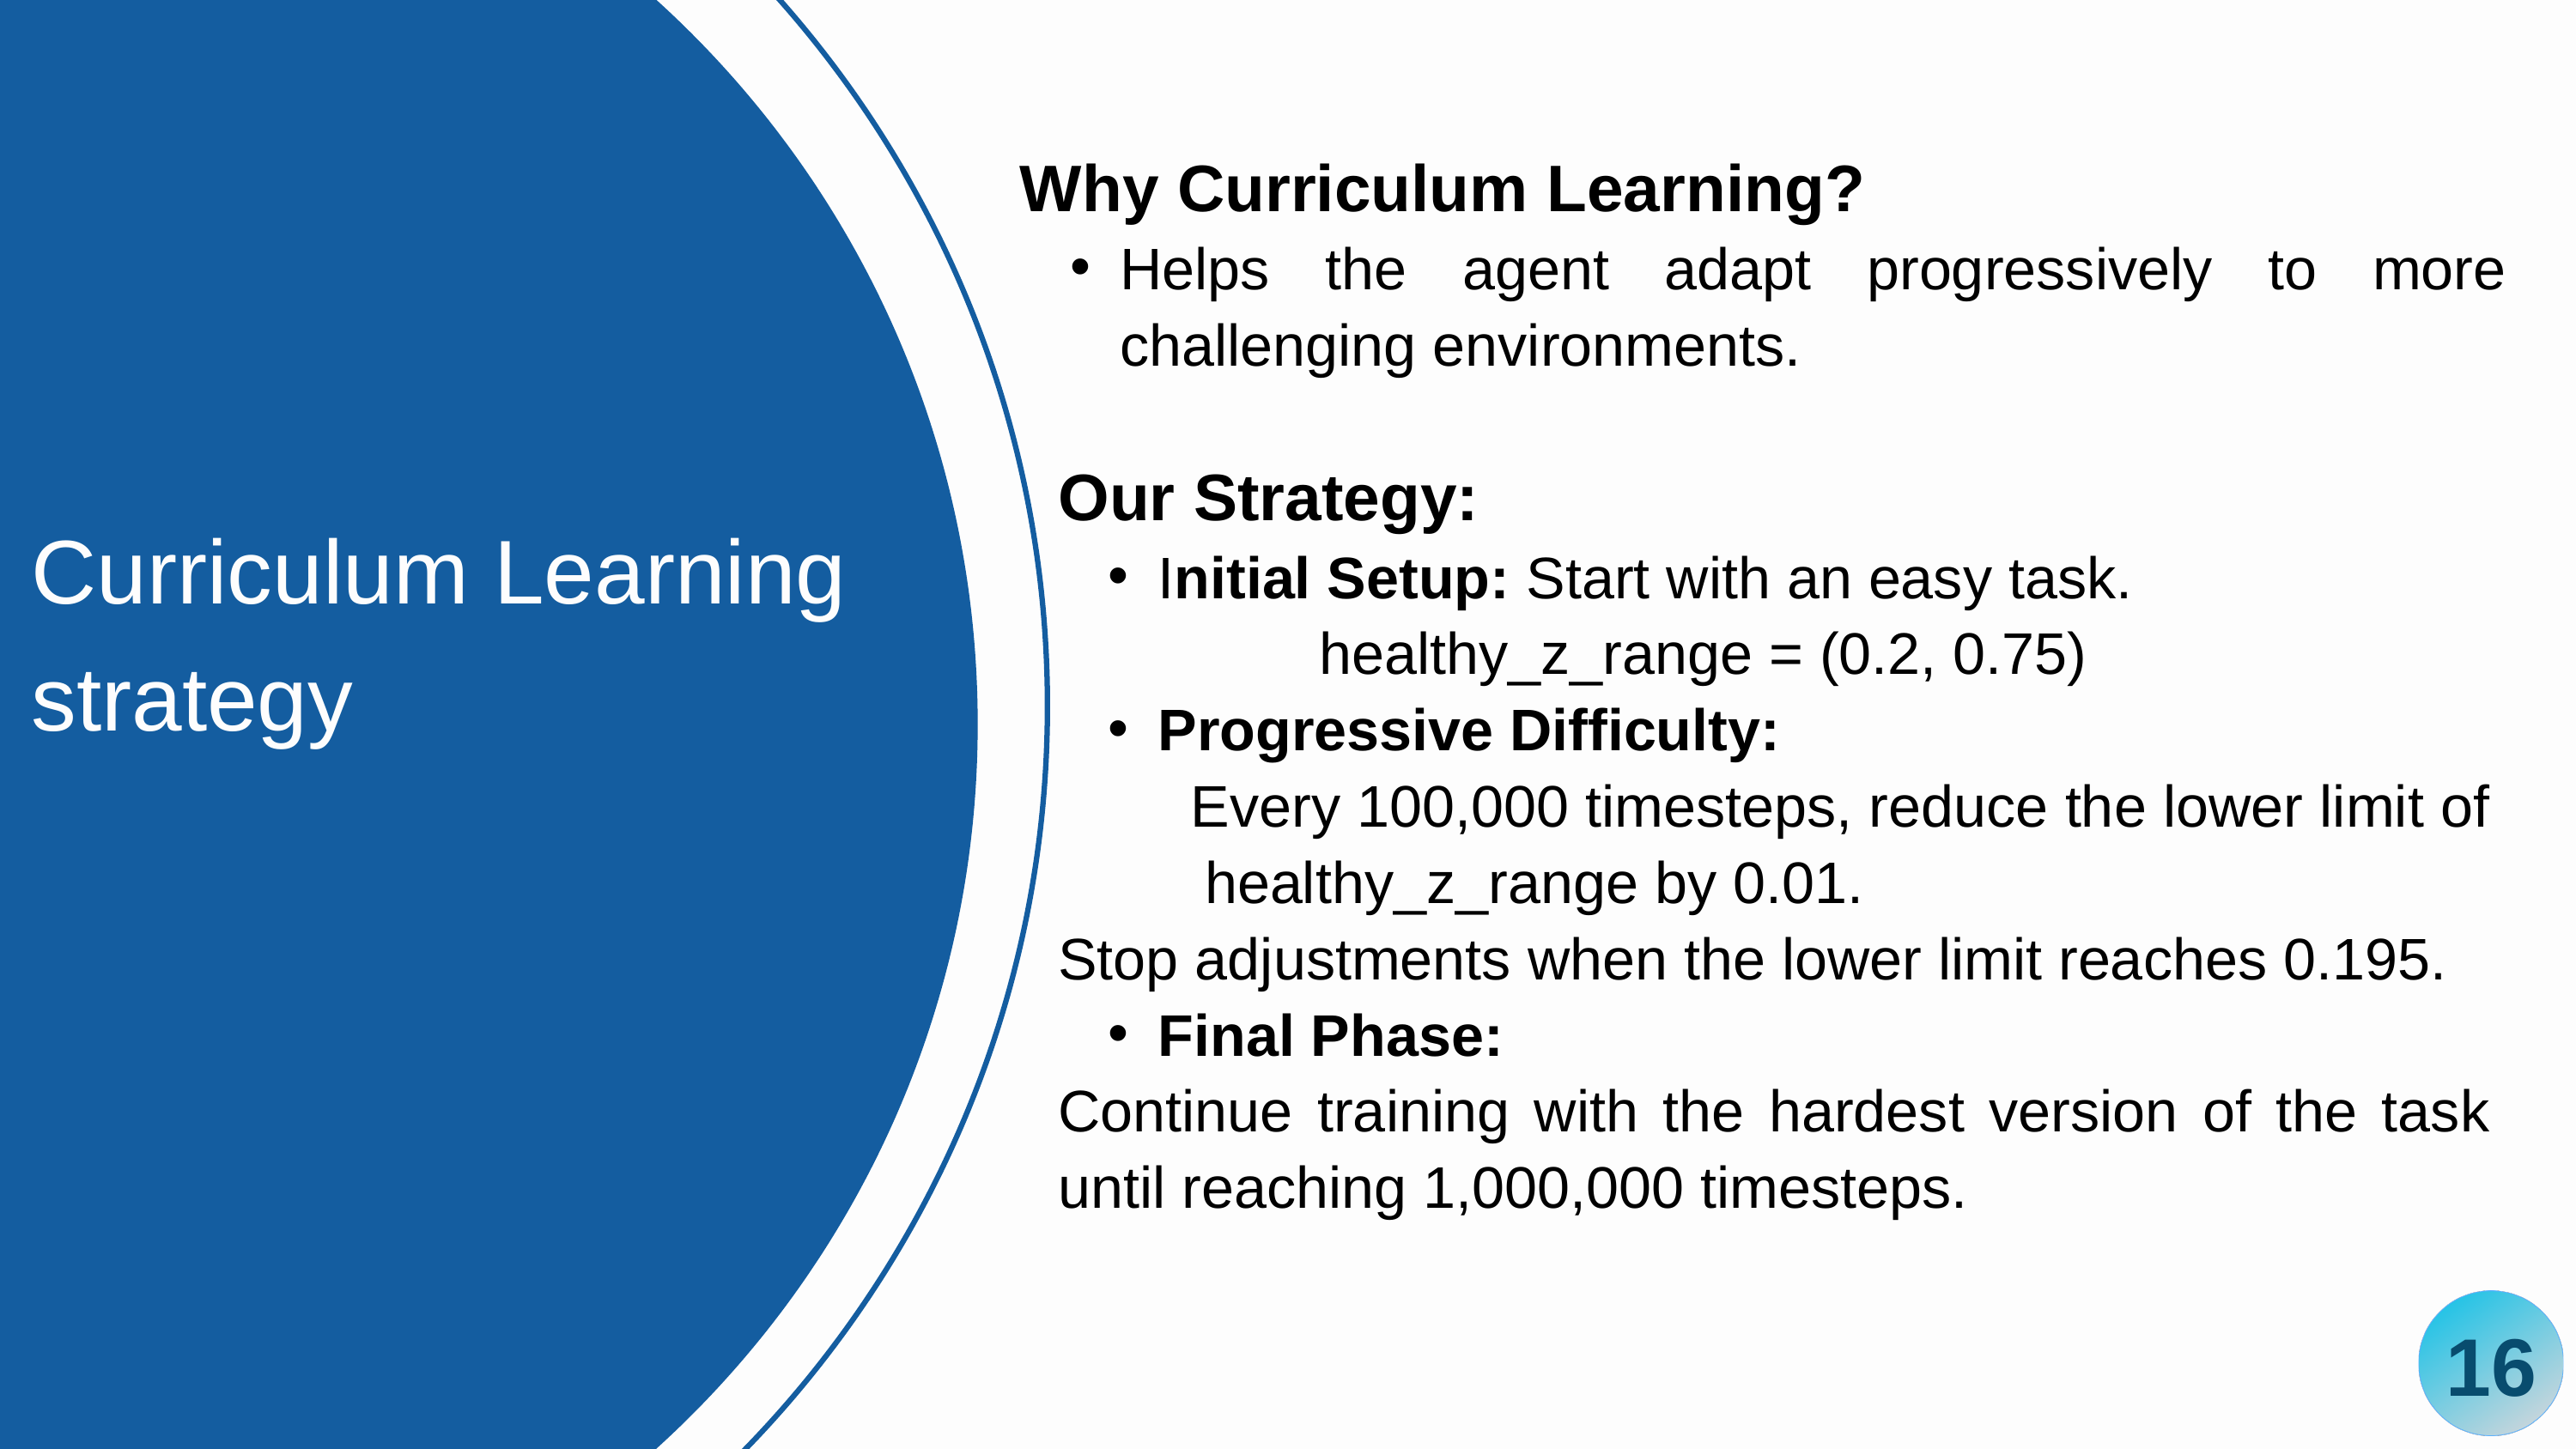

Why Curriculum Learning?
Helps the agent adapt progressively to more challenging environments.

Our Strategy:
Initial Setup: Start with an easy task.
                healthy_z_range = (0.2, 0.75)
Progressive Difficulty:
        Every 100,000 timesteps, reduce the lower limit of          healthy_z_range by 0.01.
Stop adjustments when the lower limit reaches 0.195.
Final Phase:
Continue training with the hardest version of the task until reaching 1,000,000 timesteps.

Curriculum Learning strategy

16